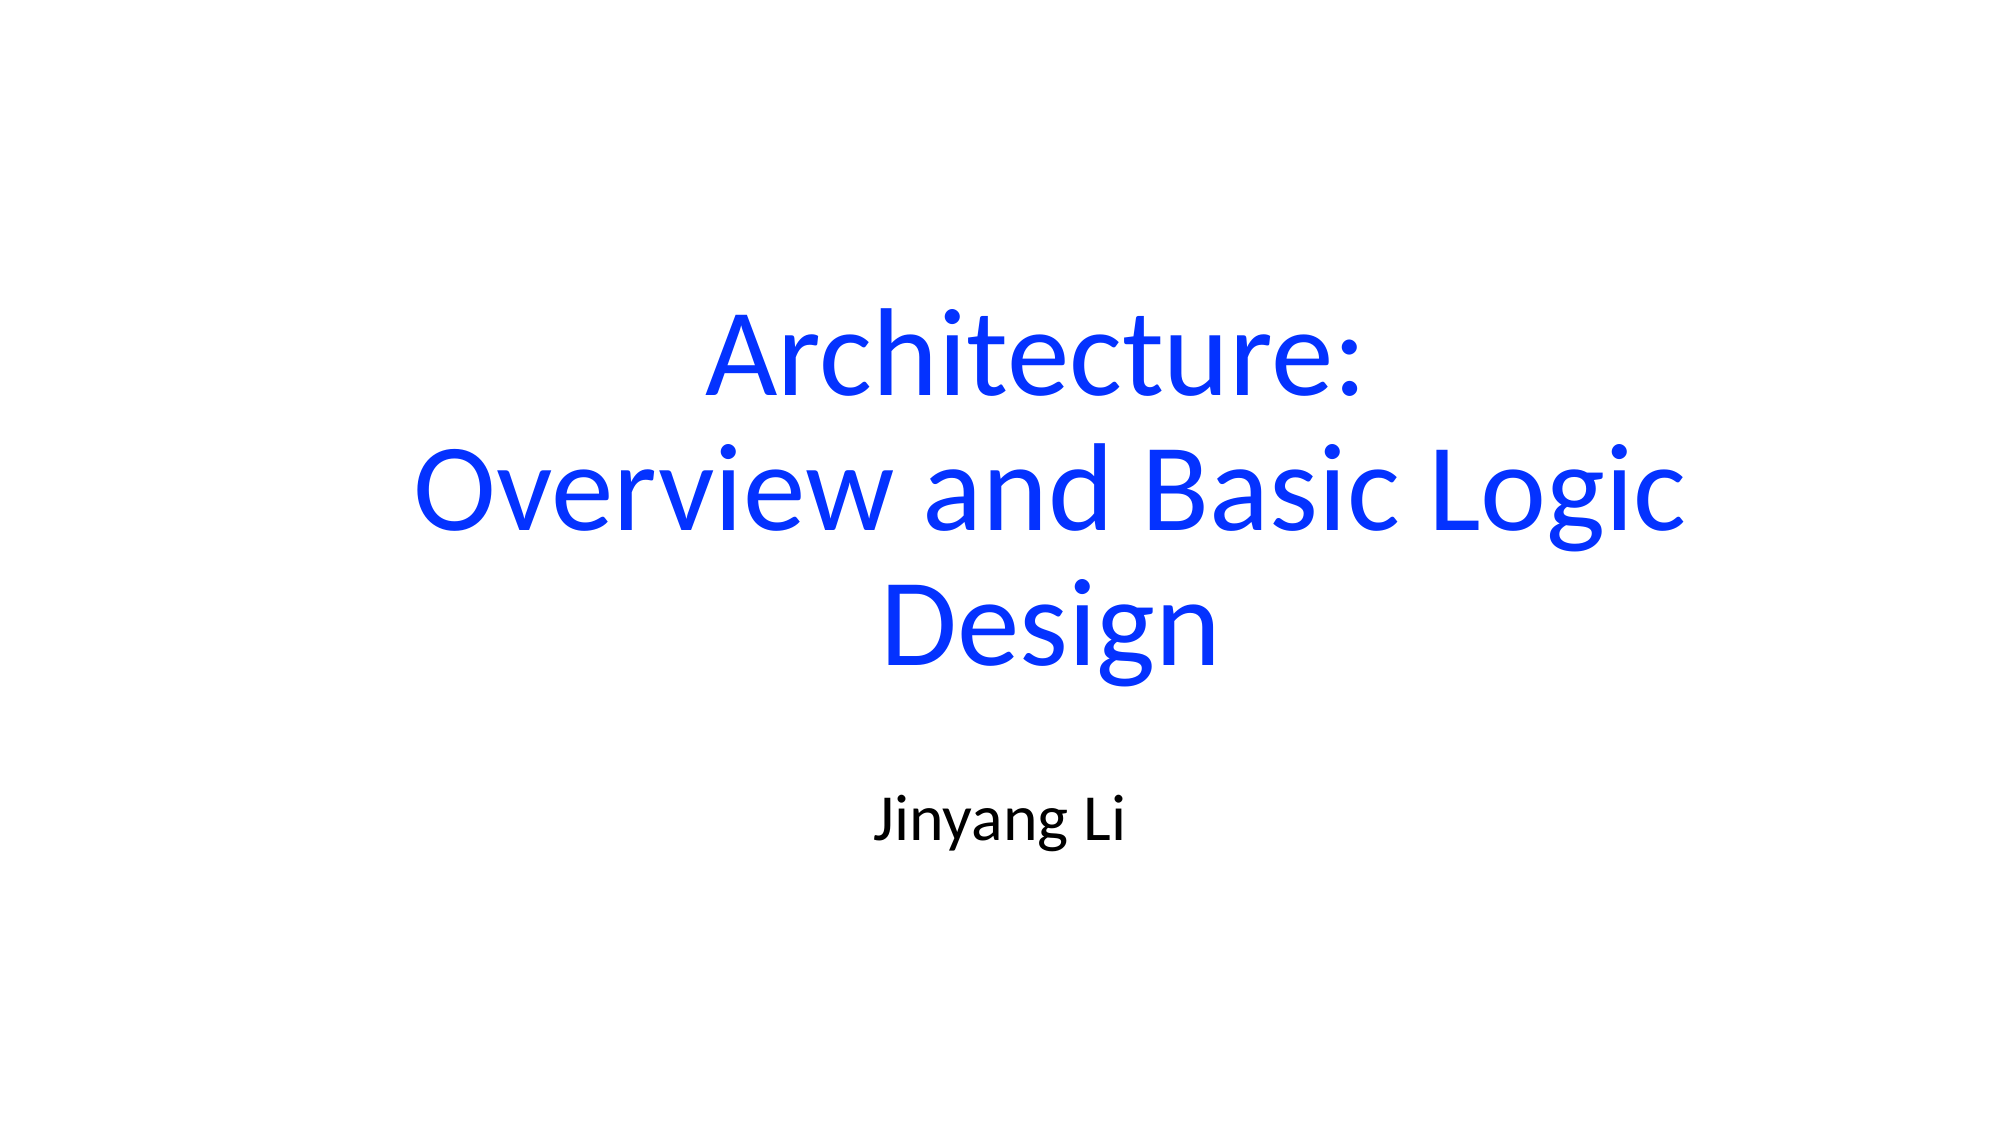

# Architecture: Overview and Basic Logic Design

Jinyang Li